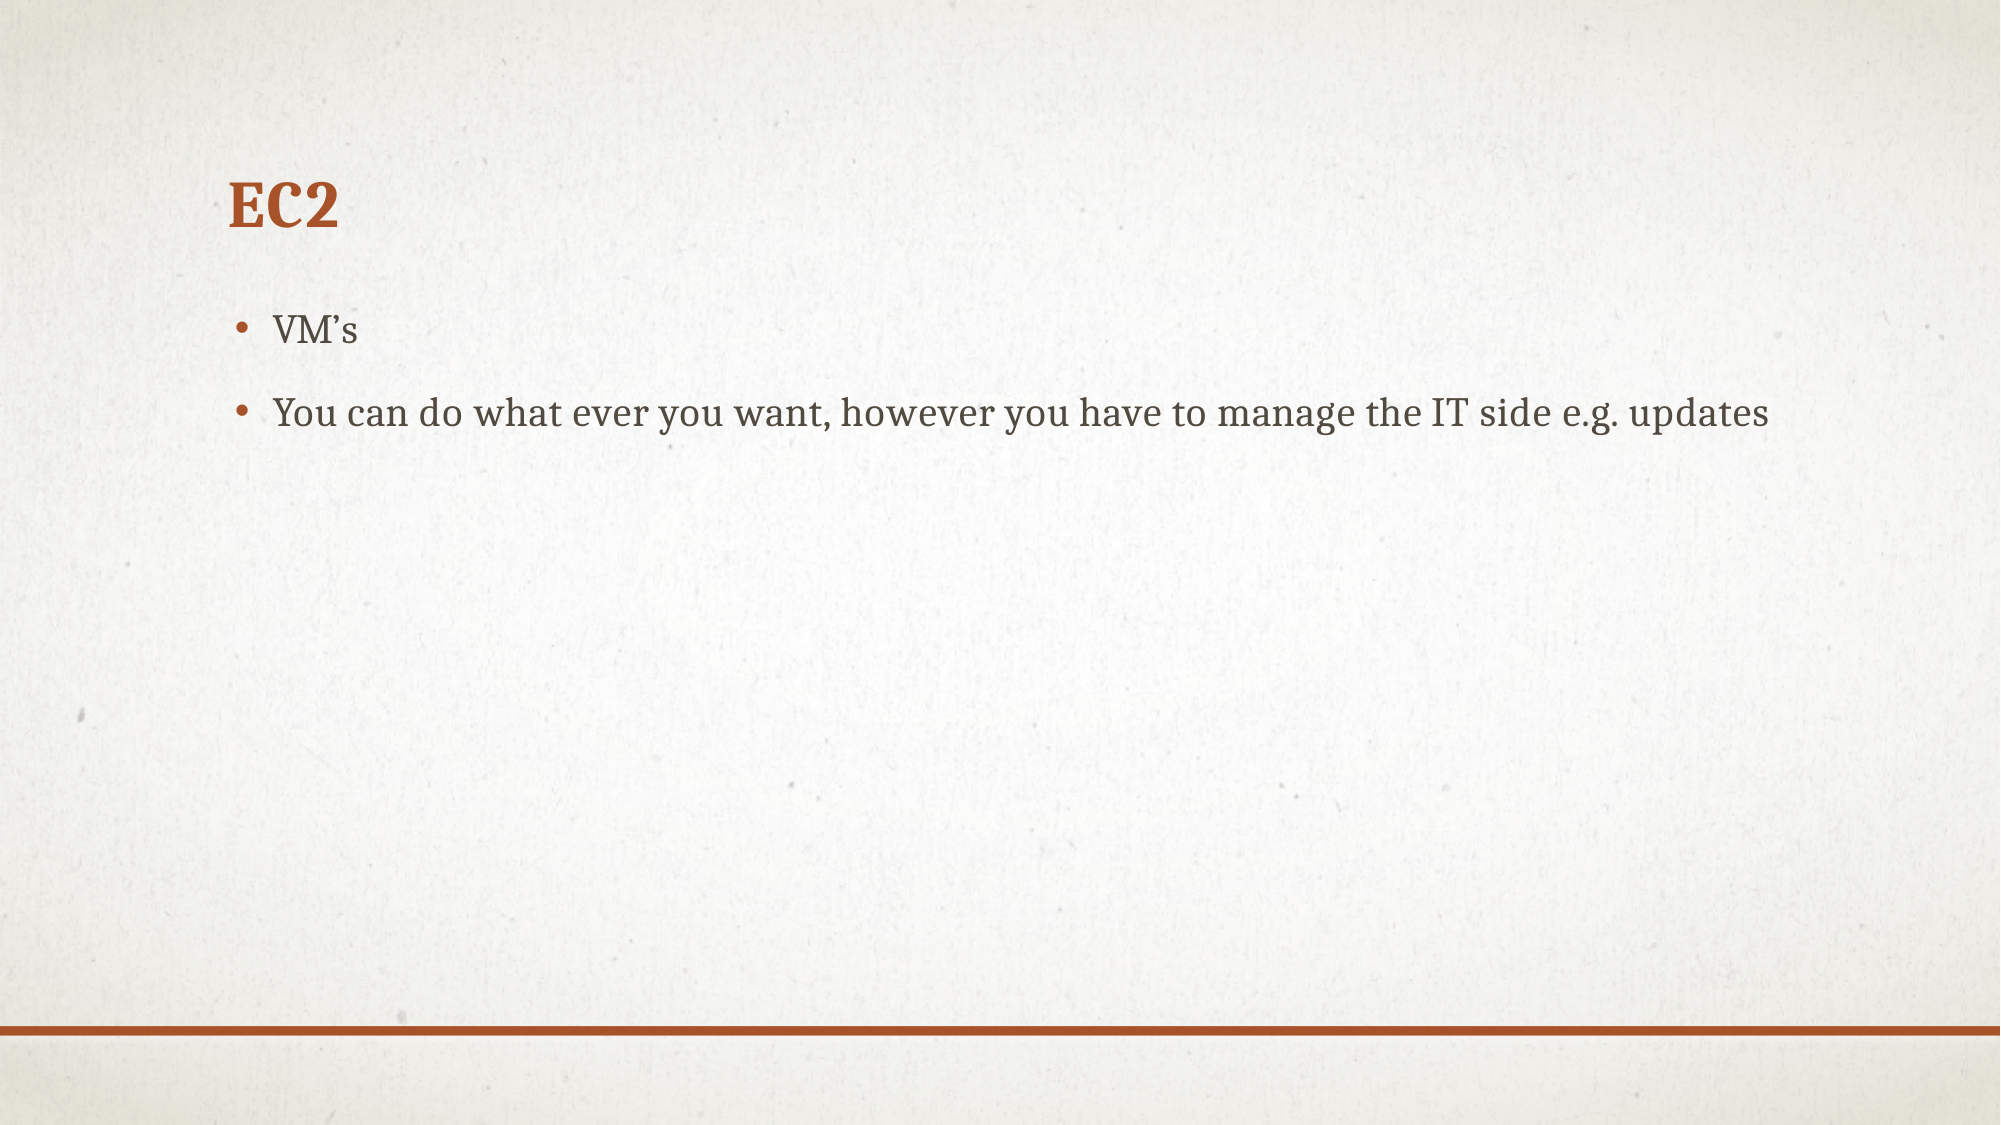

# EC2
VM’s
You can do what ever you want, however you have to manage the IT side e.g. updates